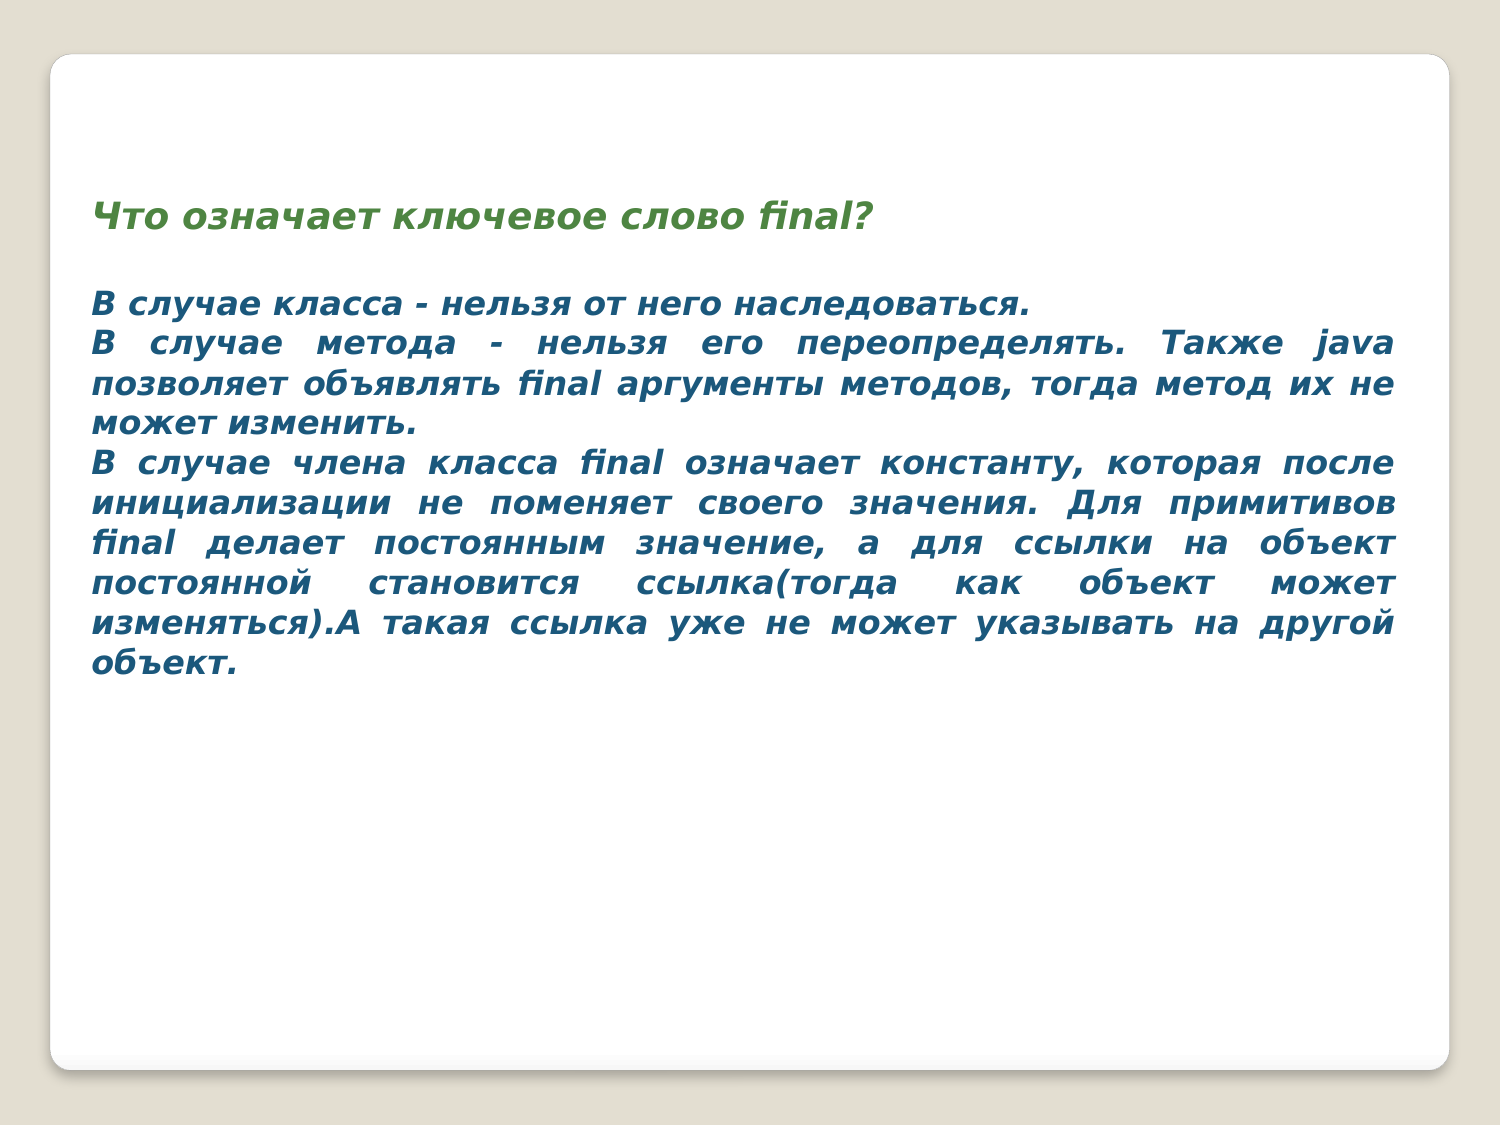

Что означает ключевое слово final?

В случае класса - нельзя от него наследоваться.
В случае метода - нельзя его переопределять. Также java позволяет объявлять final аргументы методов, тогда метод их не может изменить.
В случае члена класса final означает константу, которая после инициализации не поменяет своего значения. Для примитивов final делает постоянным значение, а для ссылки на объект постоянной становится ссылка(тогда как объект может изменяться).А такая ссылка уже не может указывать на другой объект.